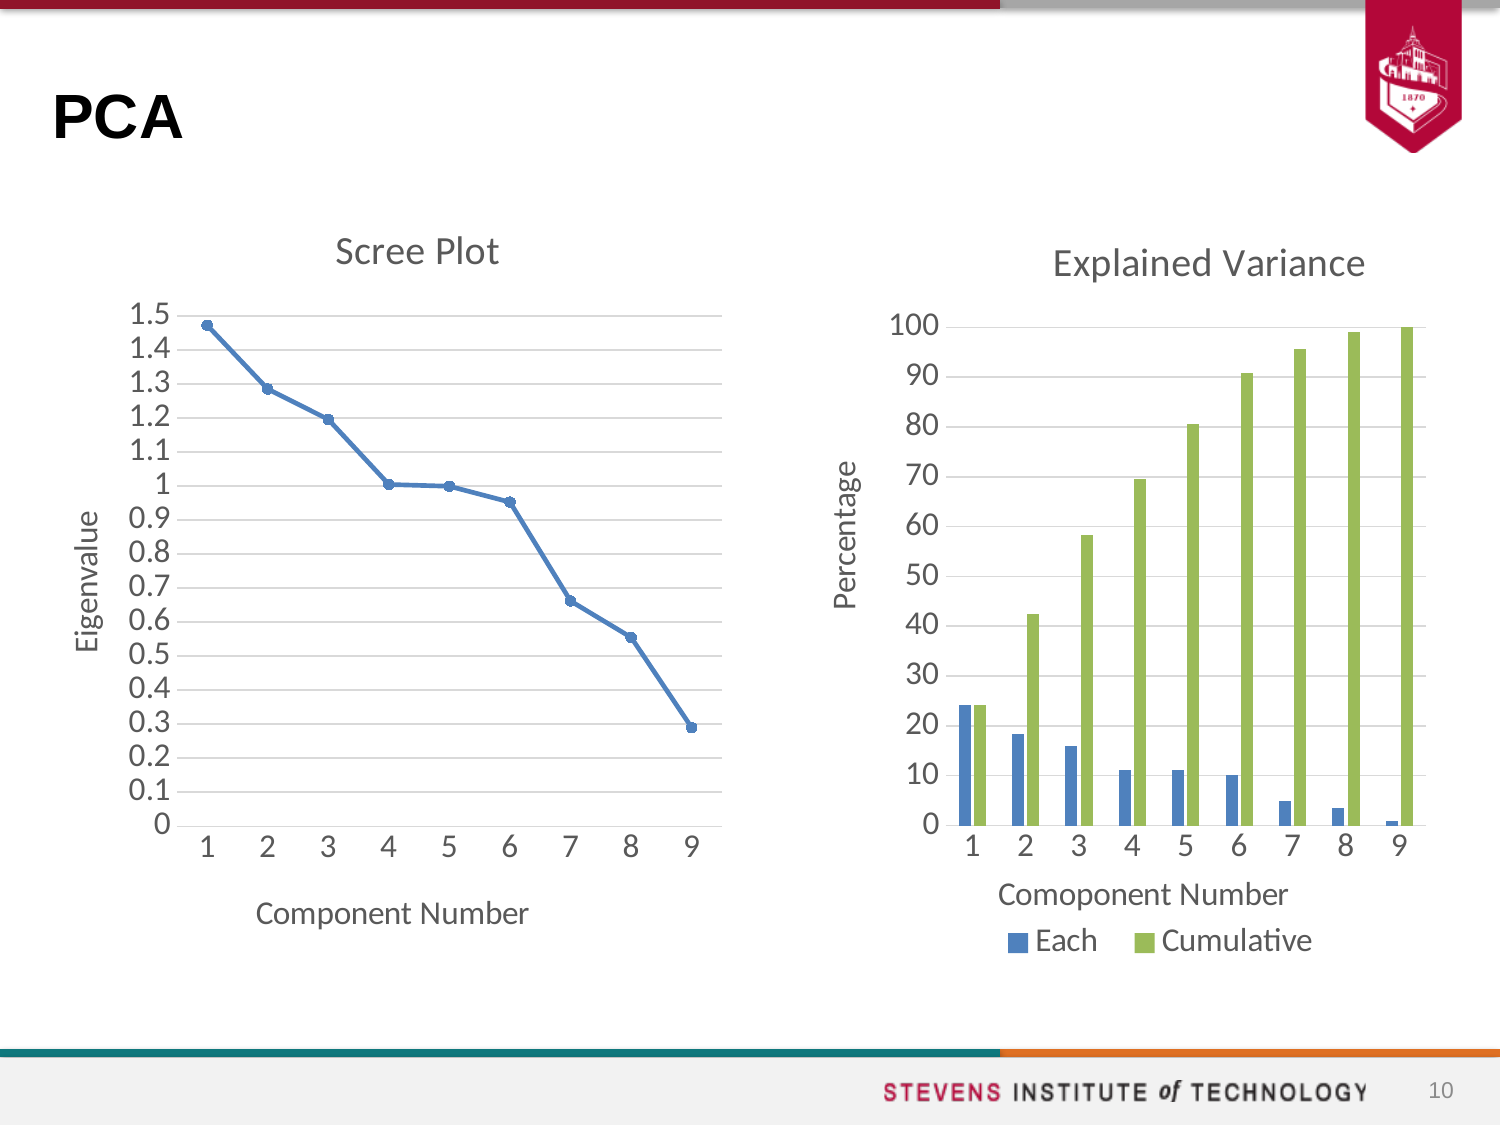

# PCA

### Chart: Explained Variance

| Category |  |  |
|---|---|---|

### Chart: Scree Plot

| Category |  |
|---|---|
10